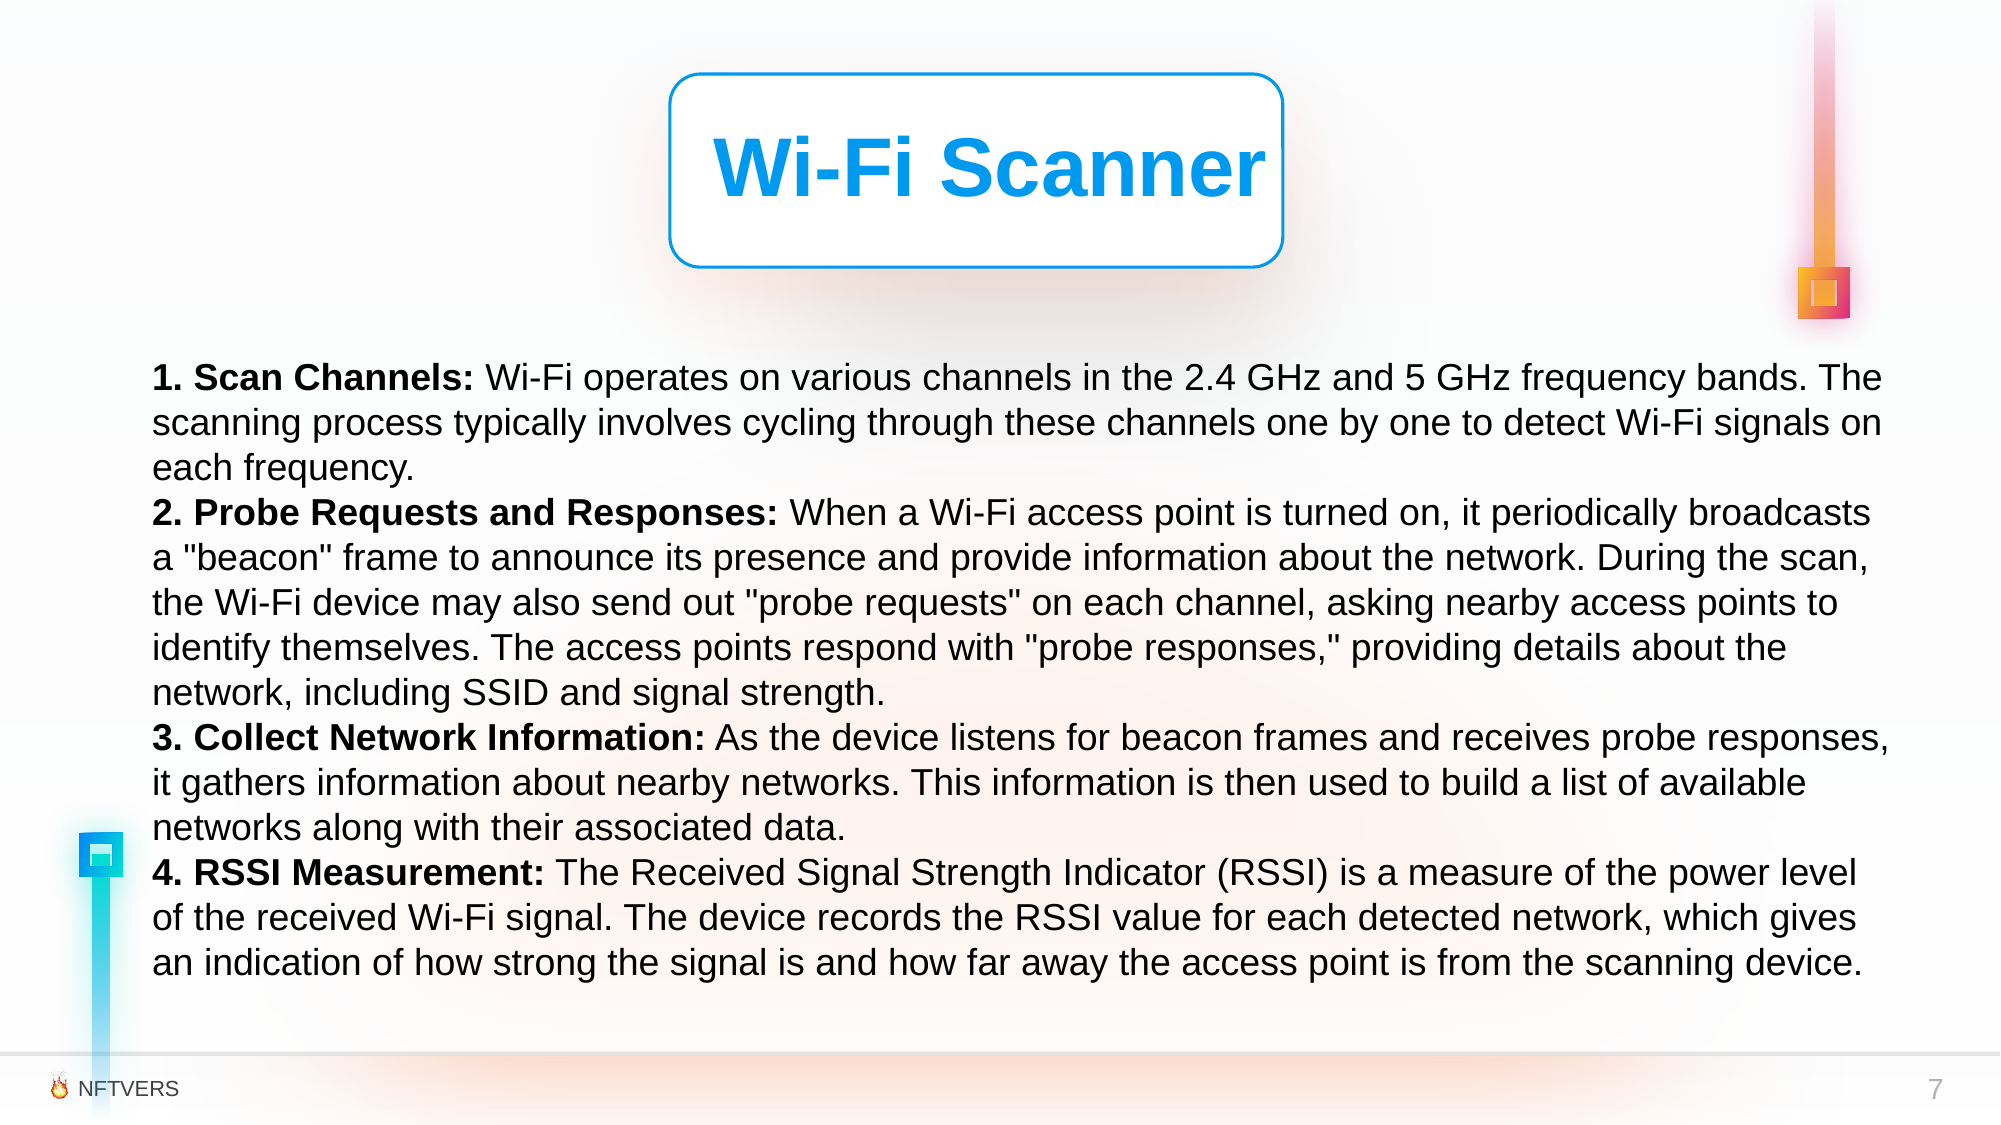

Wi-Fi Scanner

1. Scan Channels: Wi-Fi operates on various channels in the 2.4 GHz and 5 GHz frequency bands. The scanning process typically involves cycling through these channels one by one to detect Wi-Fi signals on each frequency.
2. Probe Requests and Responses: When a Wi-Fi access point is turned on, it periodically broadcasts a "beacon" frame to announce its presence and provide information about the network. During the scan, the Wi-Fi device may also send out "probe requests" on each channel, asking nearby access points to identify themselves. The access points respond with "probe responses," providing details about the network, including SSID and signal strength.
3. Collect Network Information: As the device listens for beacon frames and receives probe responses, it gathers information about nearby networks. This information is then used to build a list of available networks along with their associated data.
4. RSSI Measurement: The Received Signal Strength Indicator (RSSI) is a measure of the power level of the received Wi-Fi signal. The device records the RSSI value for each detected network, which gives an indication of how strong the signal is and how far away the access point is from the scanning device.